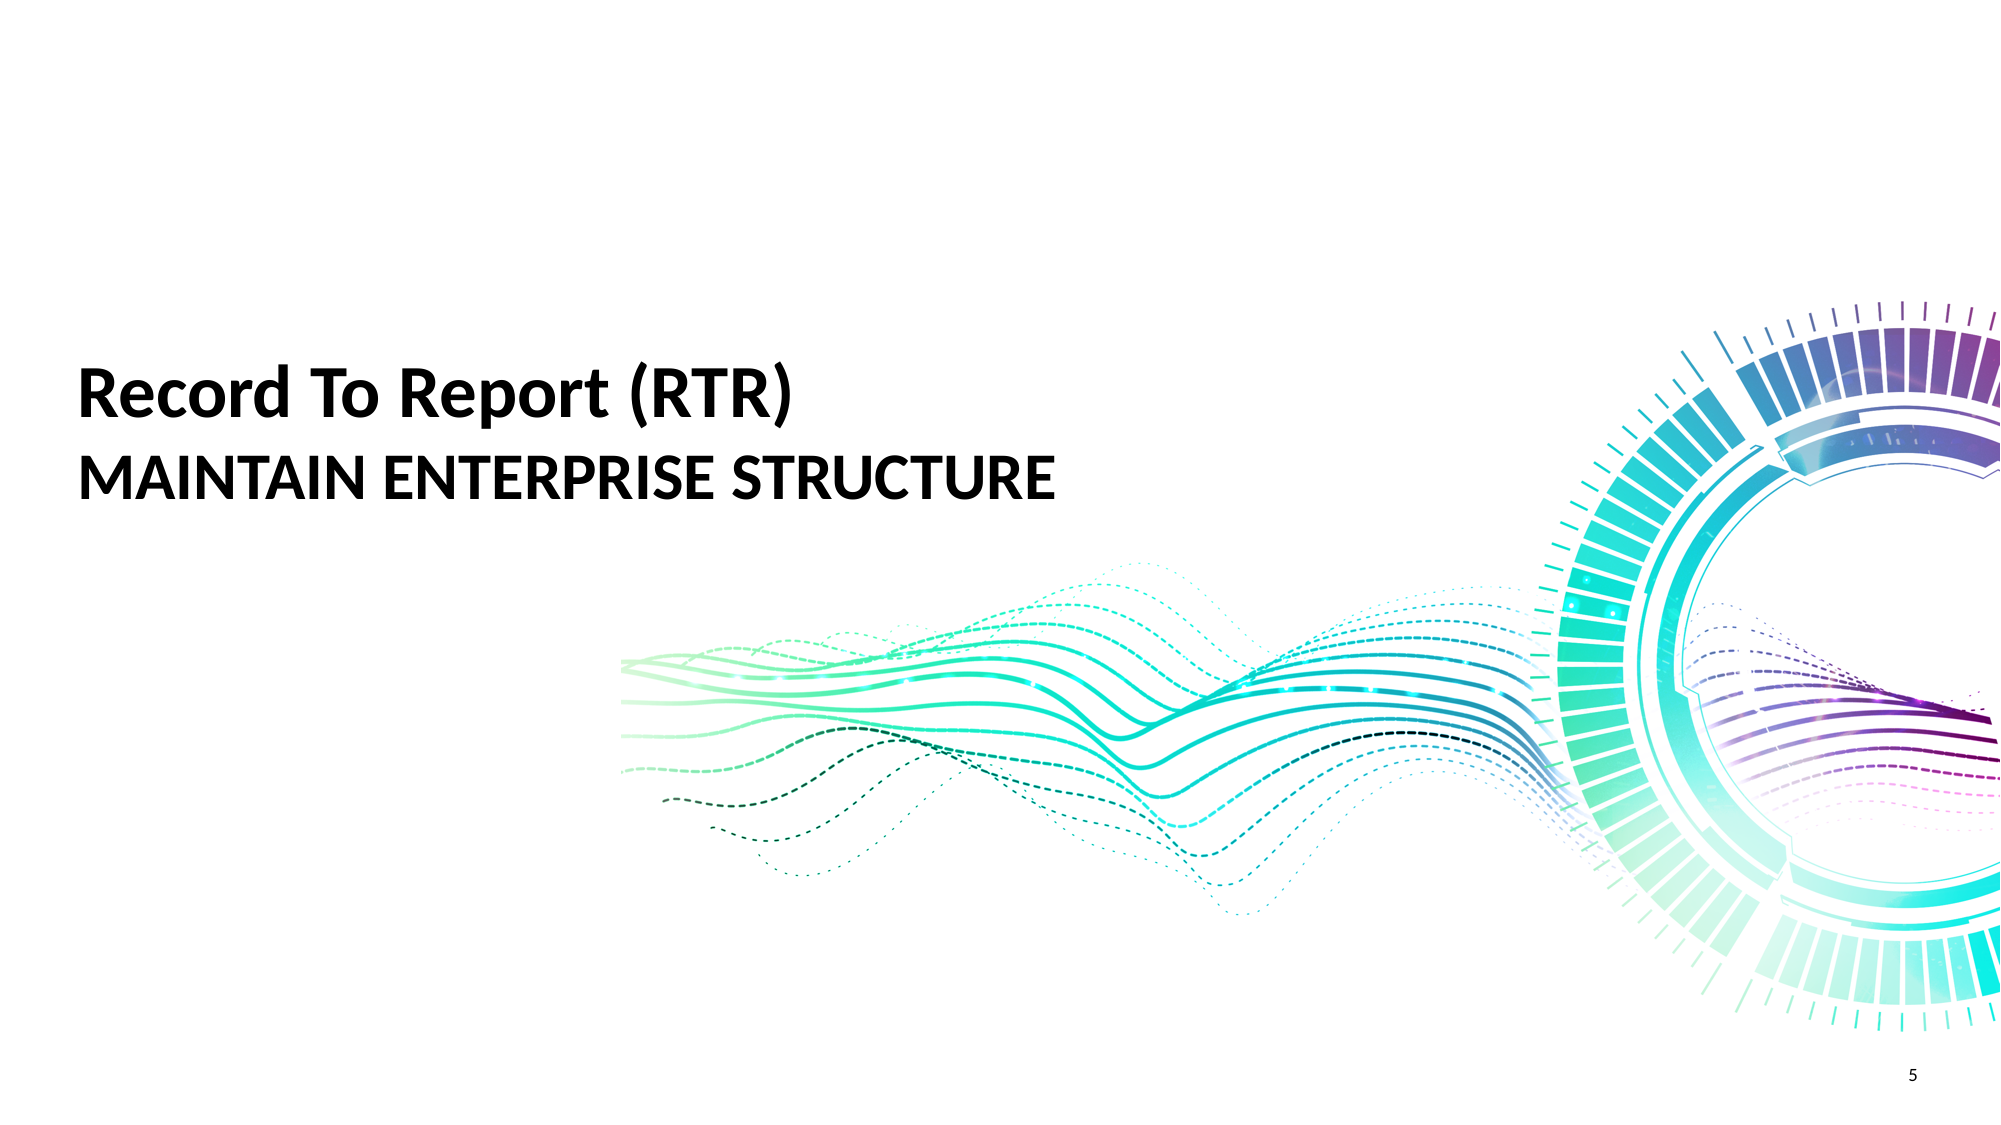

# Record To Report (RTR)
MAINTAIN ENTERPRISE STRUCTURE